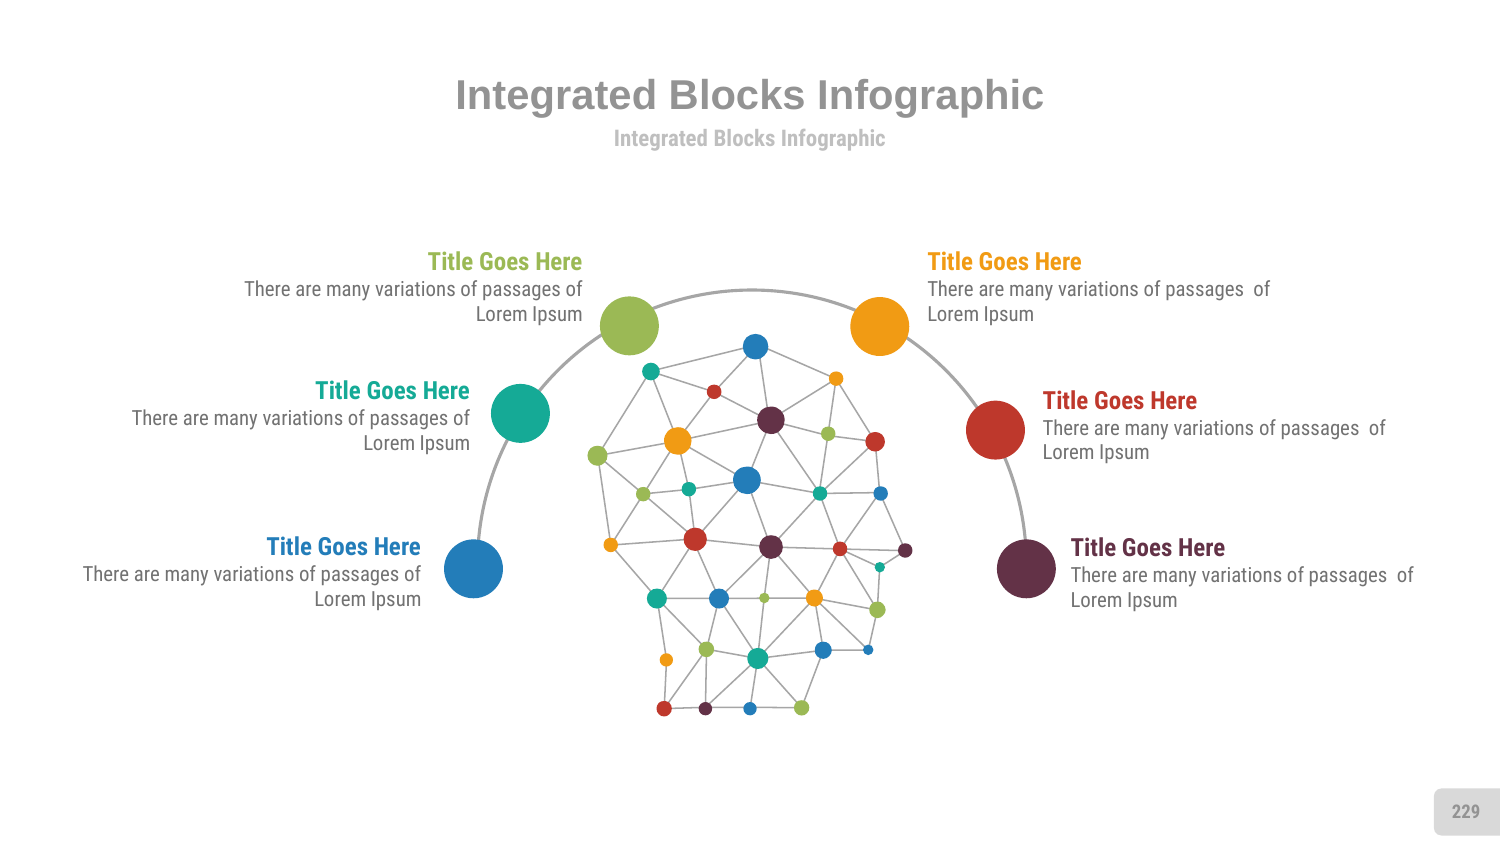

# Integrated Blocks Infographic
Integrated Blocks Infographic
Title Goes Here
There are many variations of passages of Lorem Ipsum
Title Goes Here
There are many variations of passages  of Lorem Ipsum

Title Goes Here
There are many variations of passages of Lorem Ipsum
Title Goes Here
There are many variations of passages  of Lorem Ipsum

Title Goes Here
There are many variations of passages of Lorem Ipsum
Title Goes Here
There are many variations of passages  of Lorem Ipsum

229